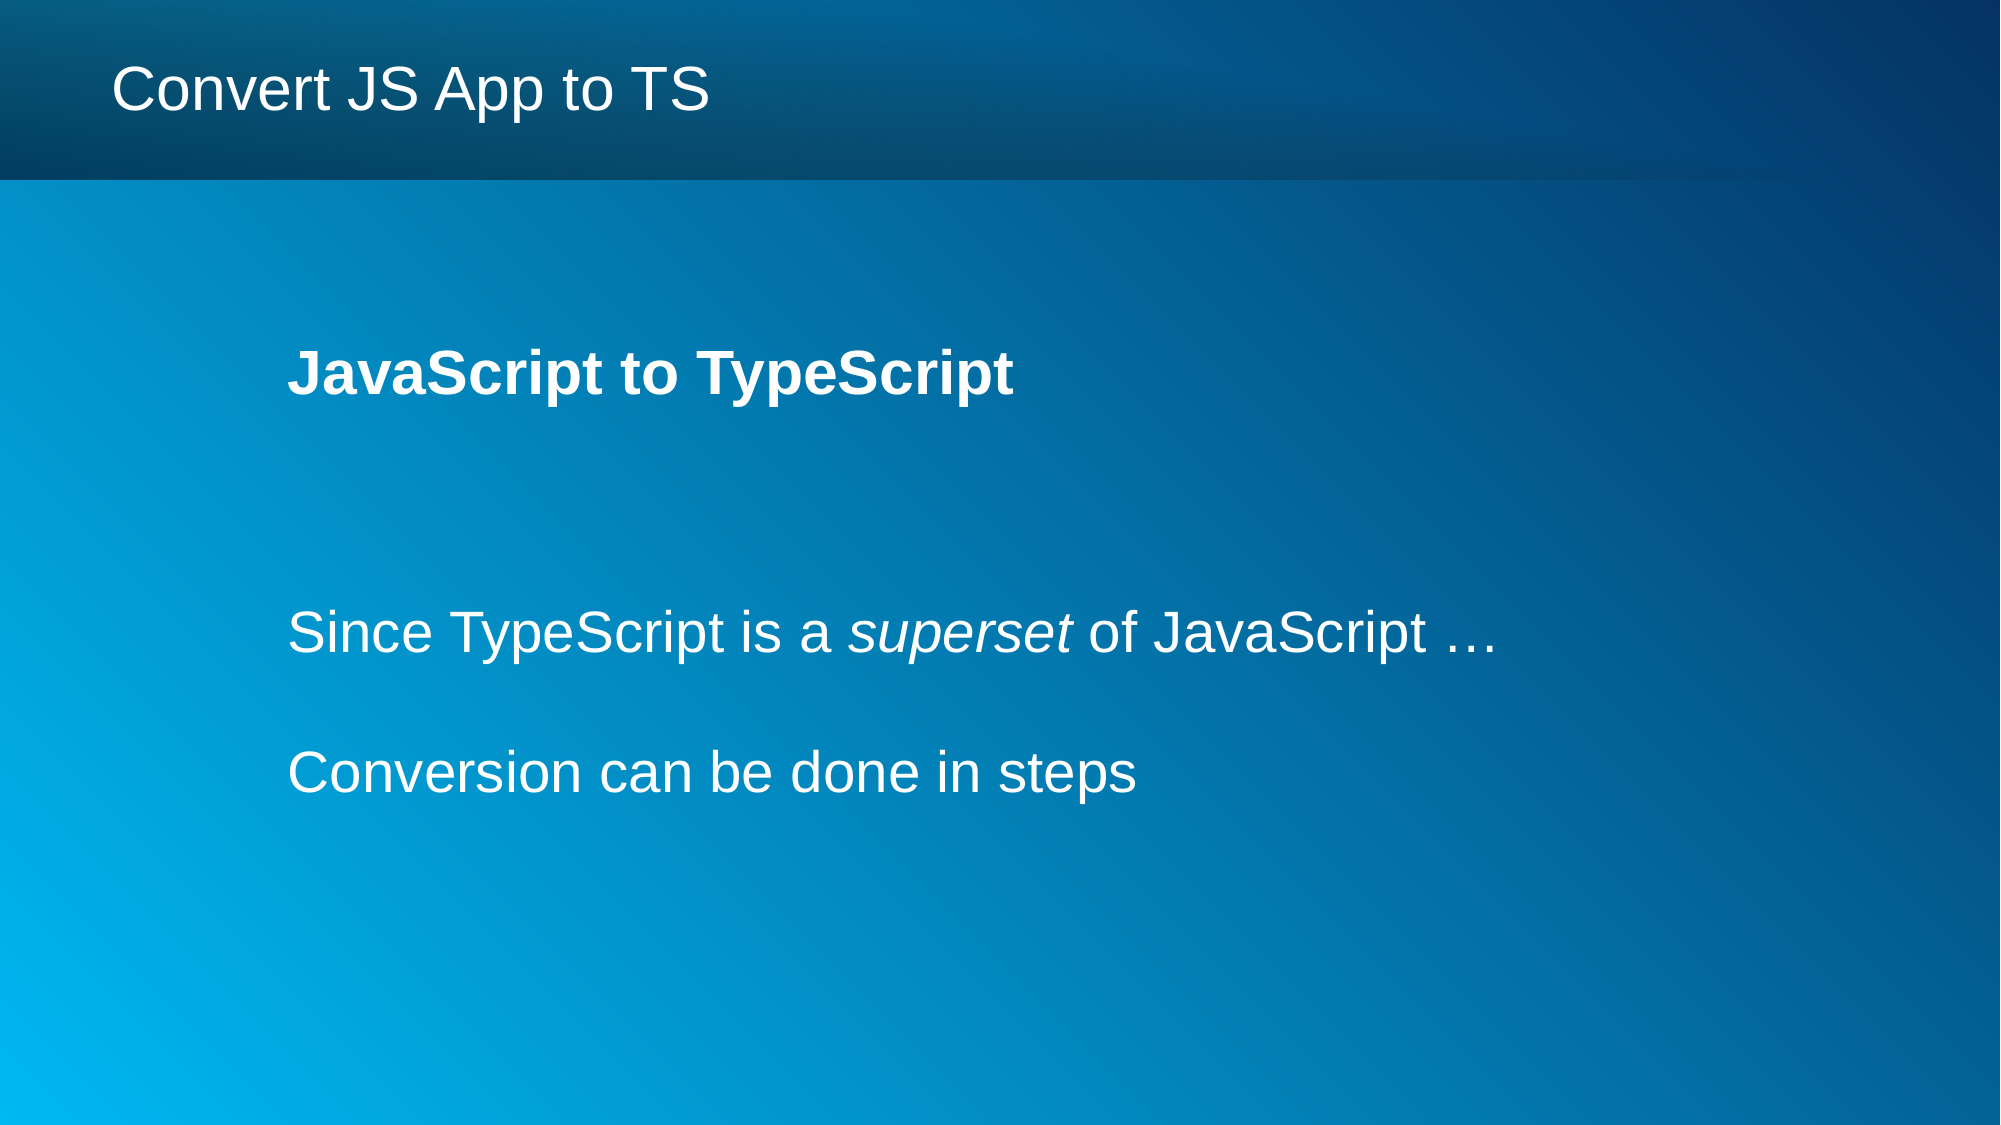

Convert JS App to TS
JavaScript to TypeScript
Since TypeScript is a superset of JavaScript …
Conversion can be done in steps